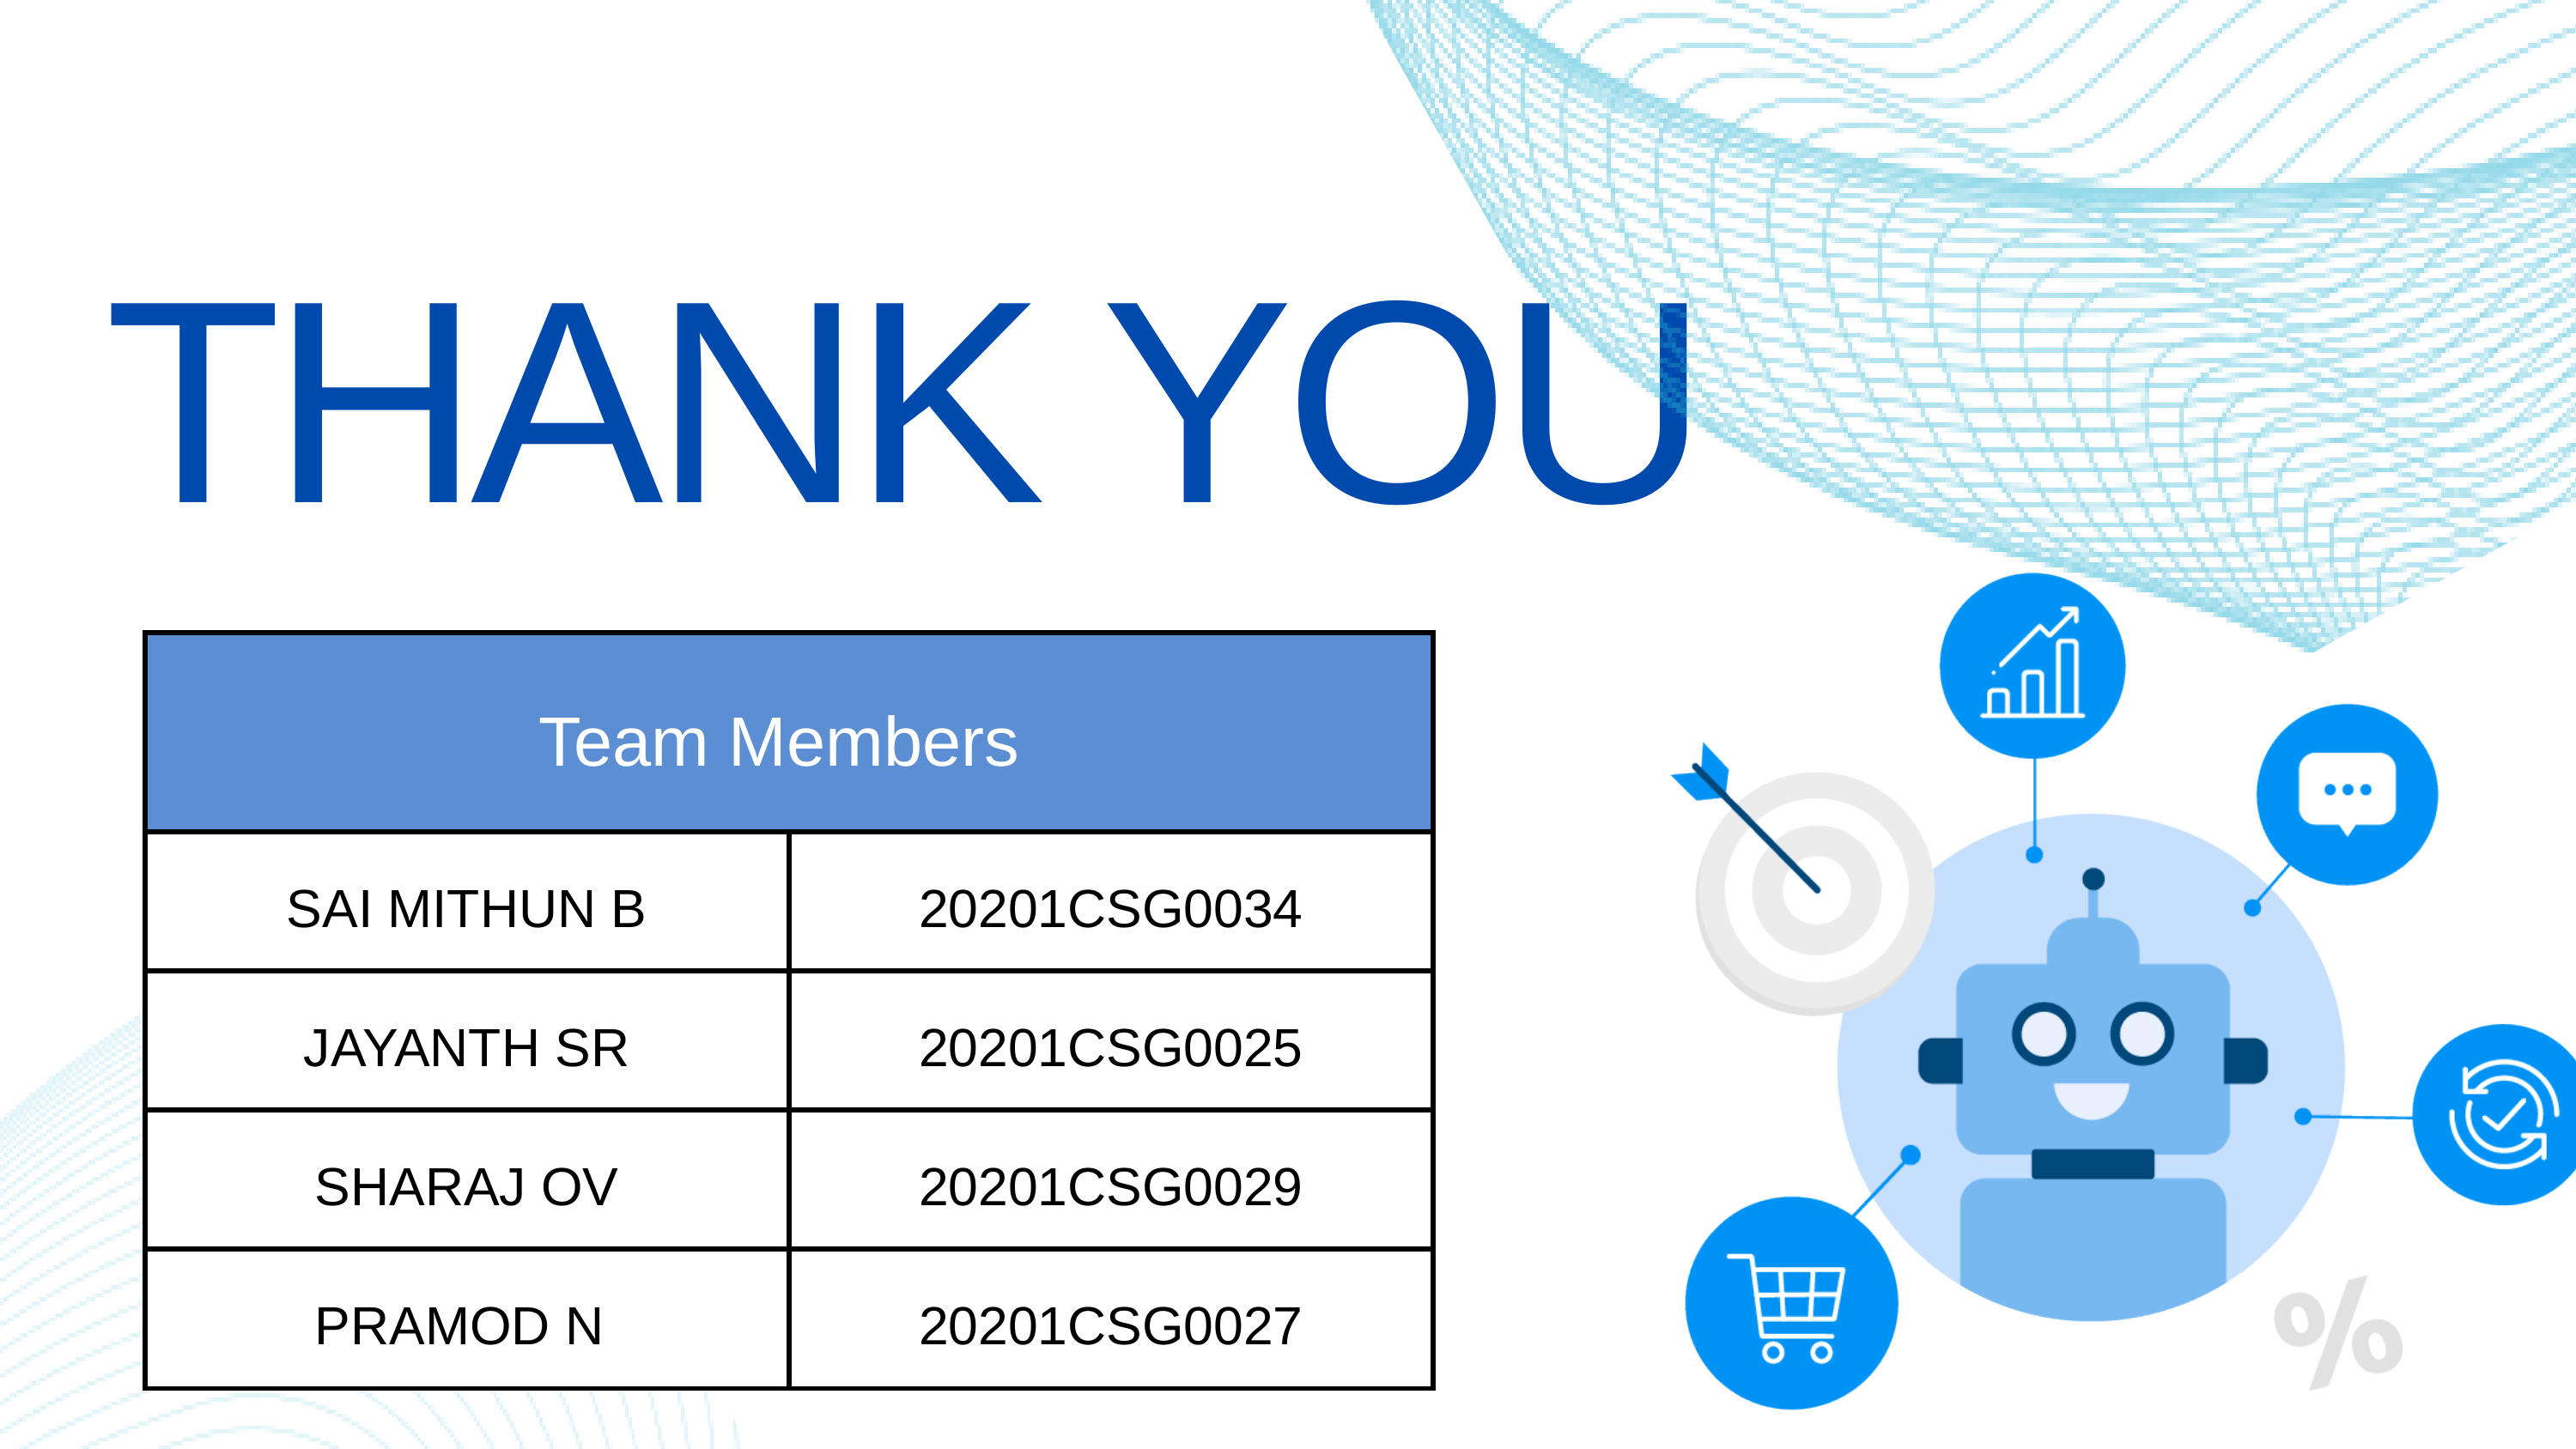

THANK YOU

| Team Members | Team Members |
| --- | --- |
| SAI MITHUN B | 20201CSG0034 |
| JAYANTH SR | 20201CSG0025 |
| SHARAJ OV | 20201CSG0029 |
| PRAMOD N | 20201CSG0027 |